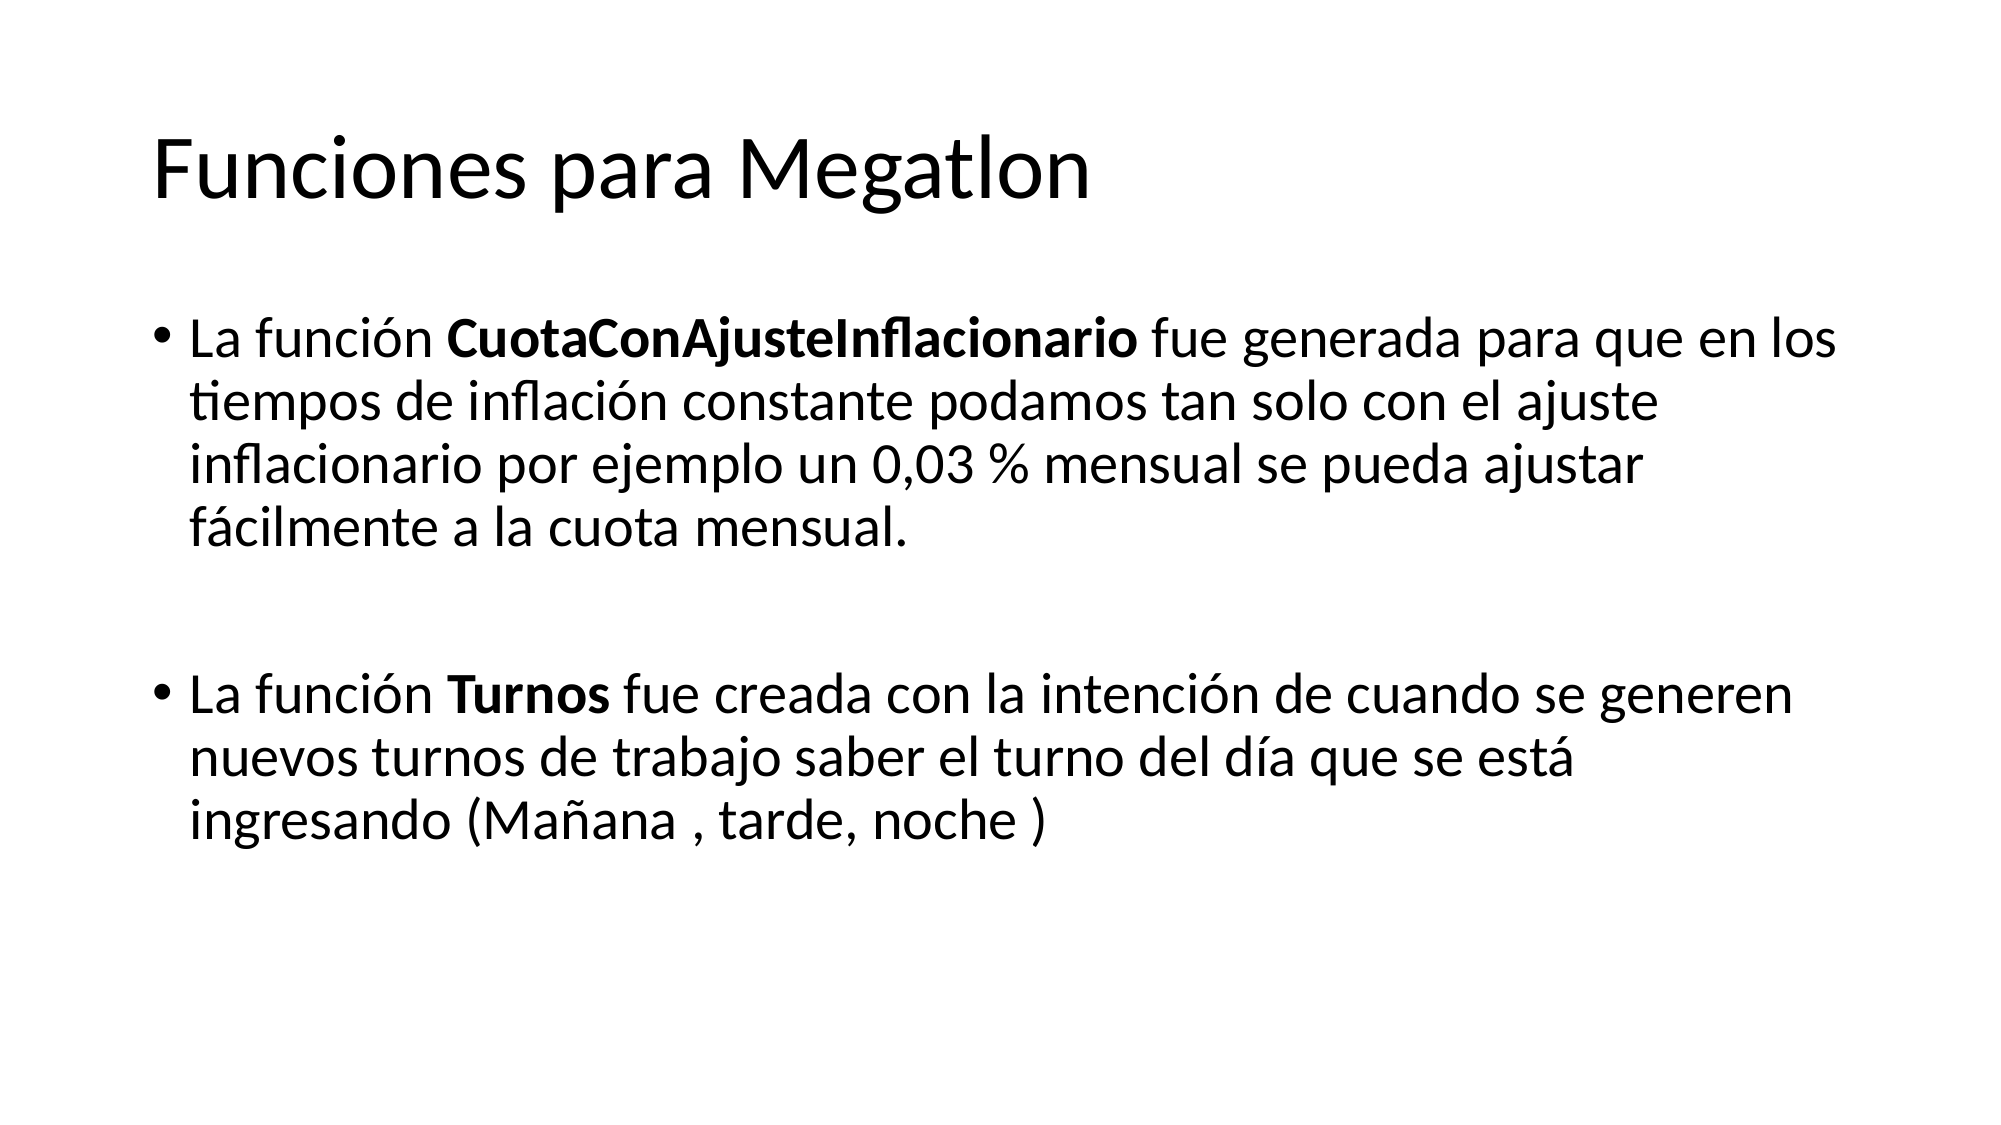

# Funciones para Megatlon
La función CuotaConAjusteInflacionario fue generada para que en los tiempos de inflación constante podamos tan solo con el ajuste inflacionario por ejemplo un 0,03 % mensual se pueda ajustar fácilmente a la cuota mensual.

La función Turnos fue creada con la intención de cuando se generen nuevos turnos de trabajo saber el turno del día que se está ingresando (Mañana , tarde, noche )